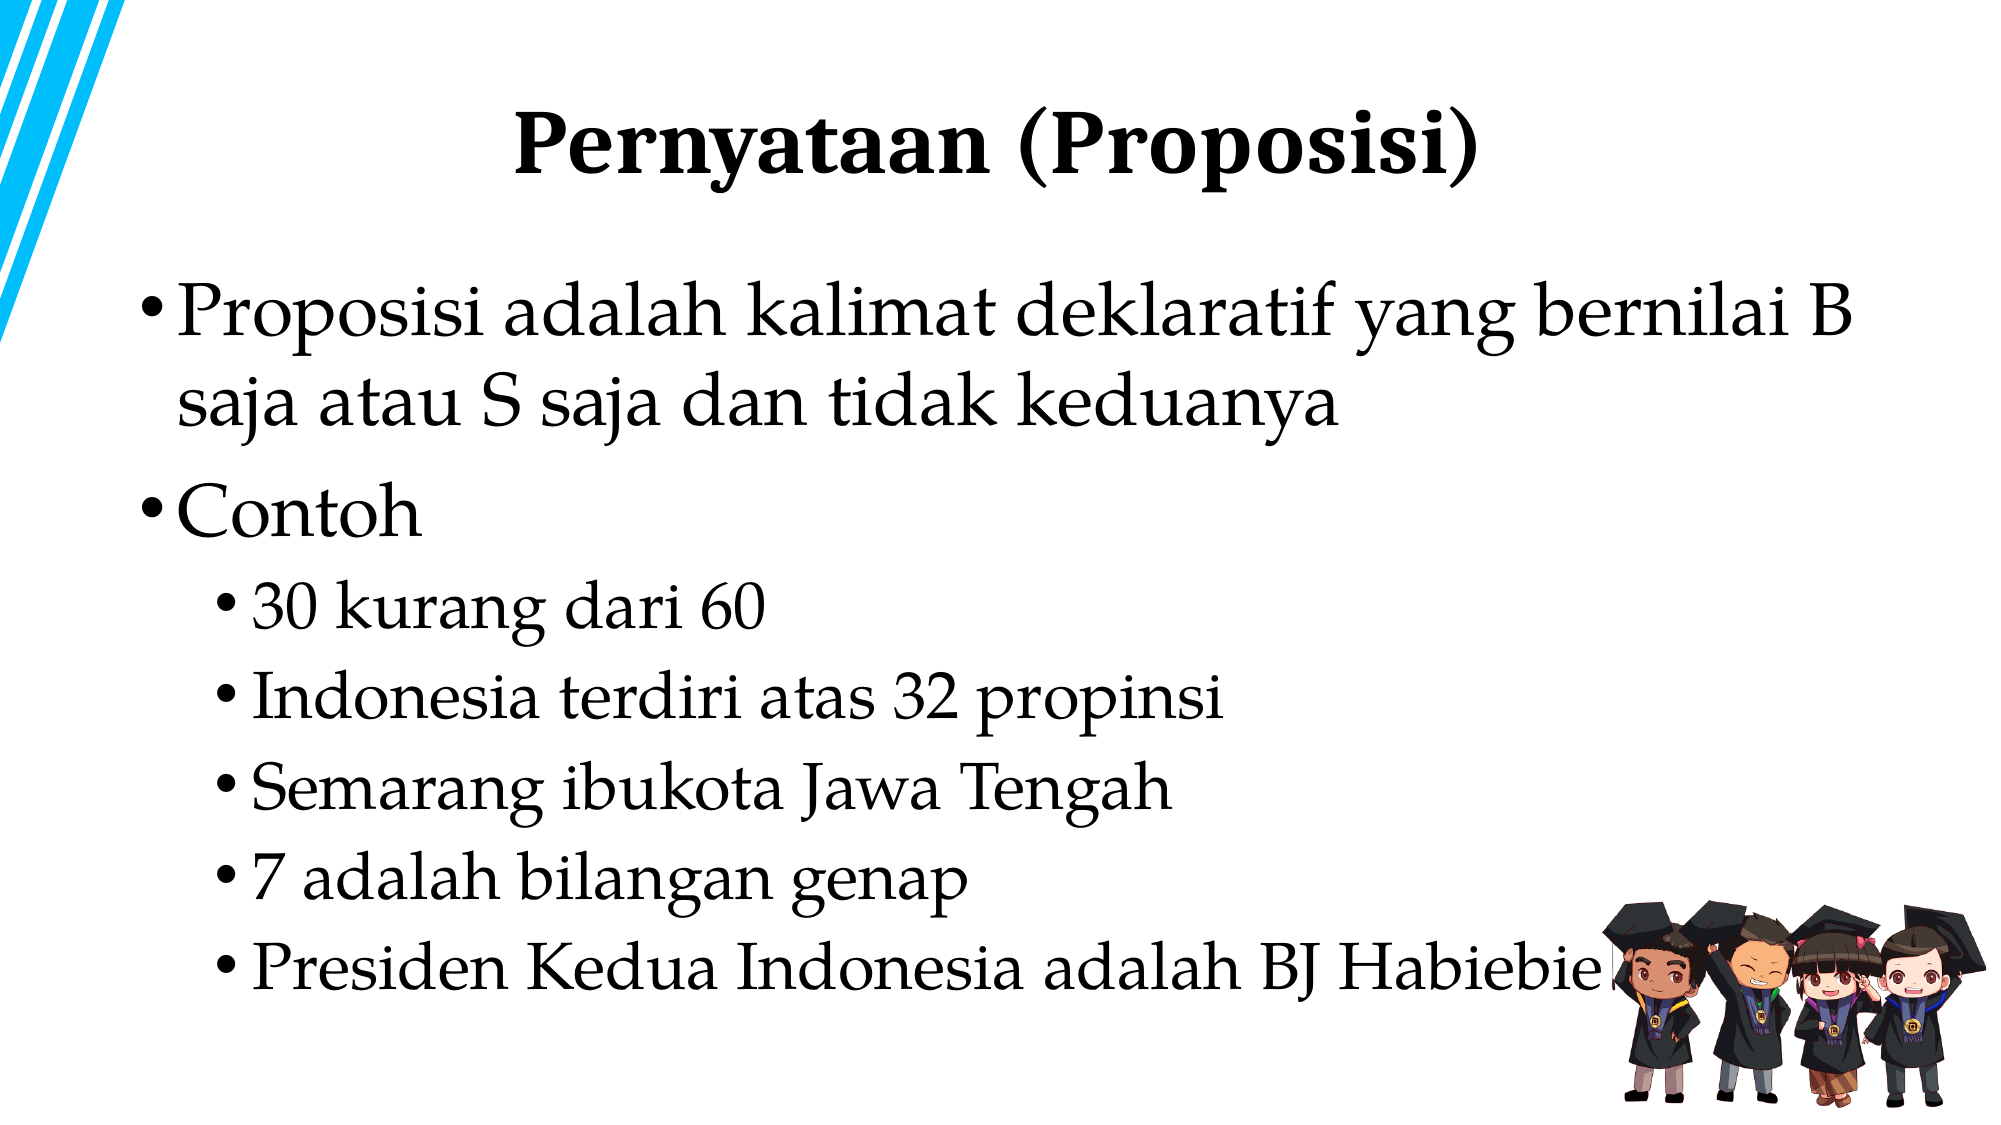

# Pernyataan (Proposisi)
Proposisi adalah kalimat deklaratif yang bernilai B saja atau S saja dan tidak keduanya
Contoh
30 kurang dari 60
Indonesia terdiri atas 32 propinsi
Semarang ibukota Jawa Tengah
7 adalah bilangan genap
Presiden Kedua Indonesia adalah BJ Habiebie